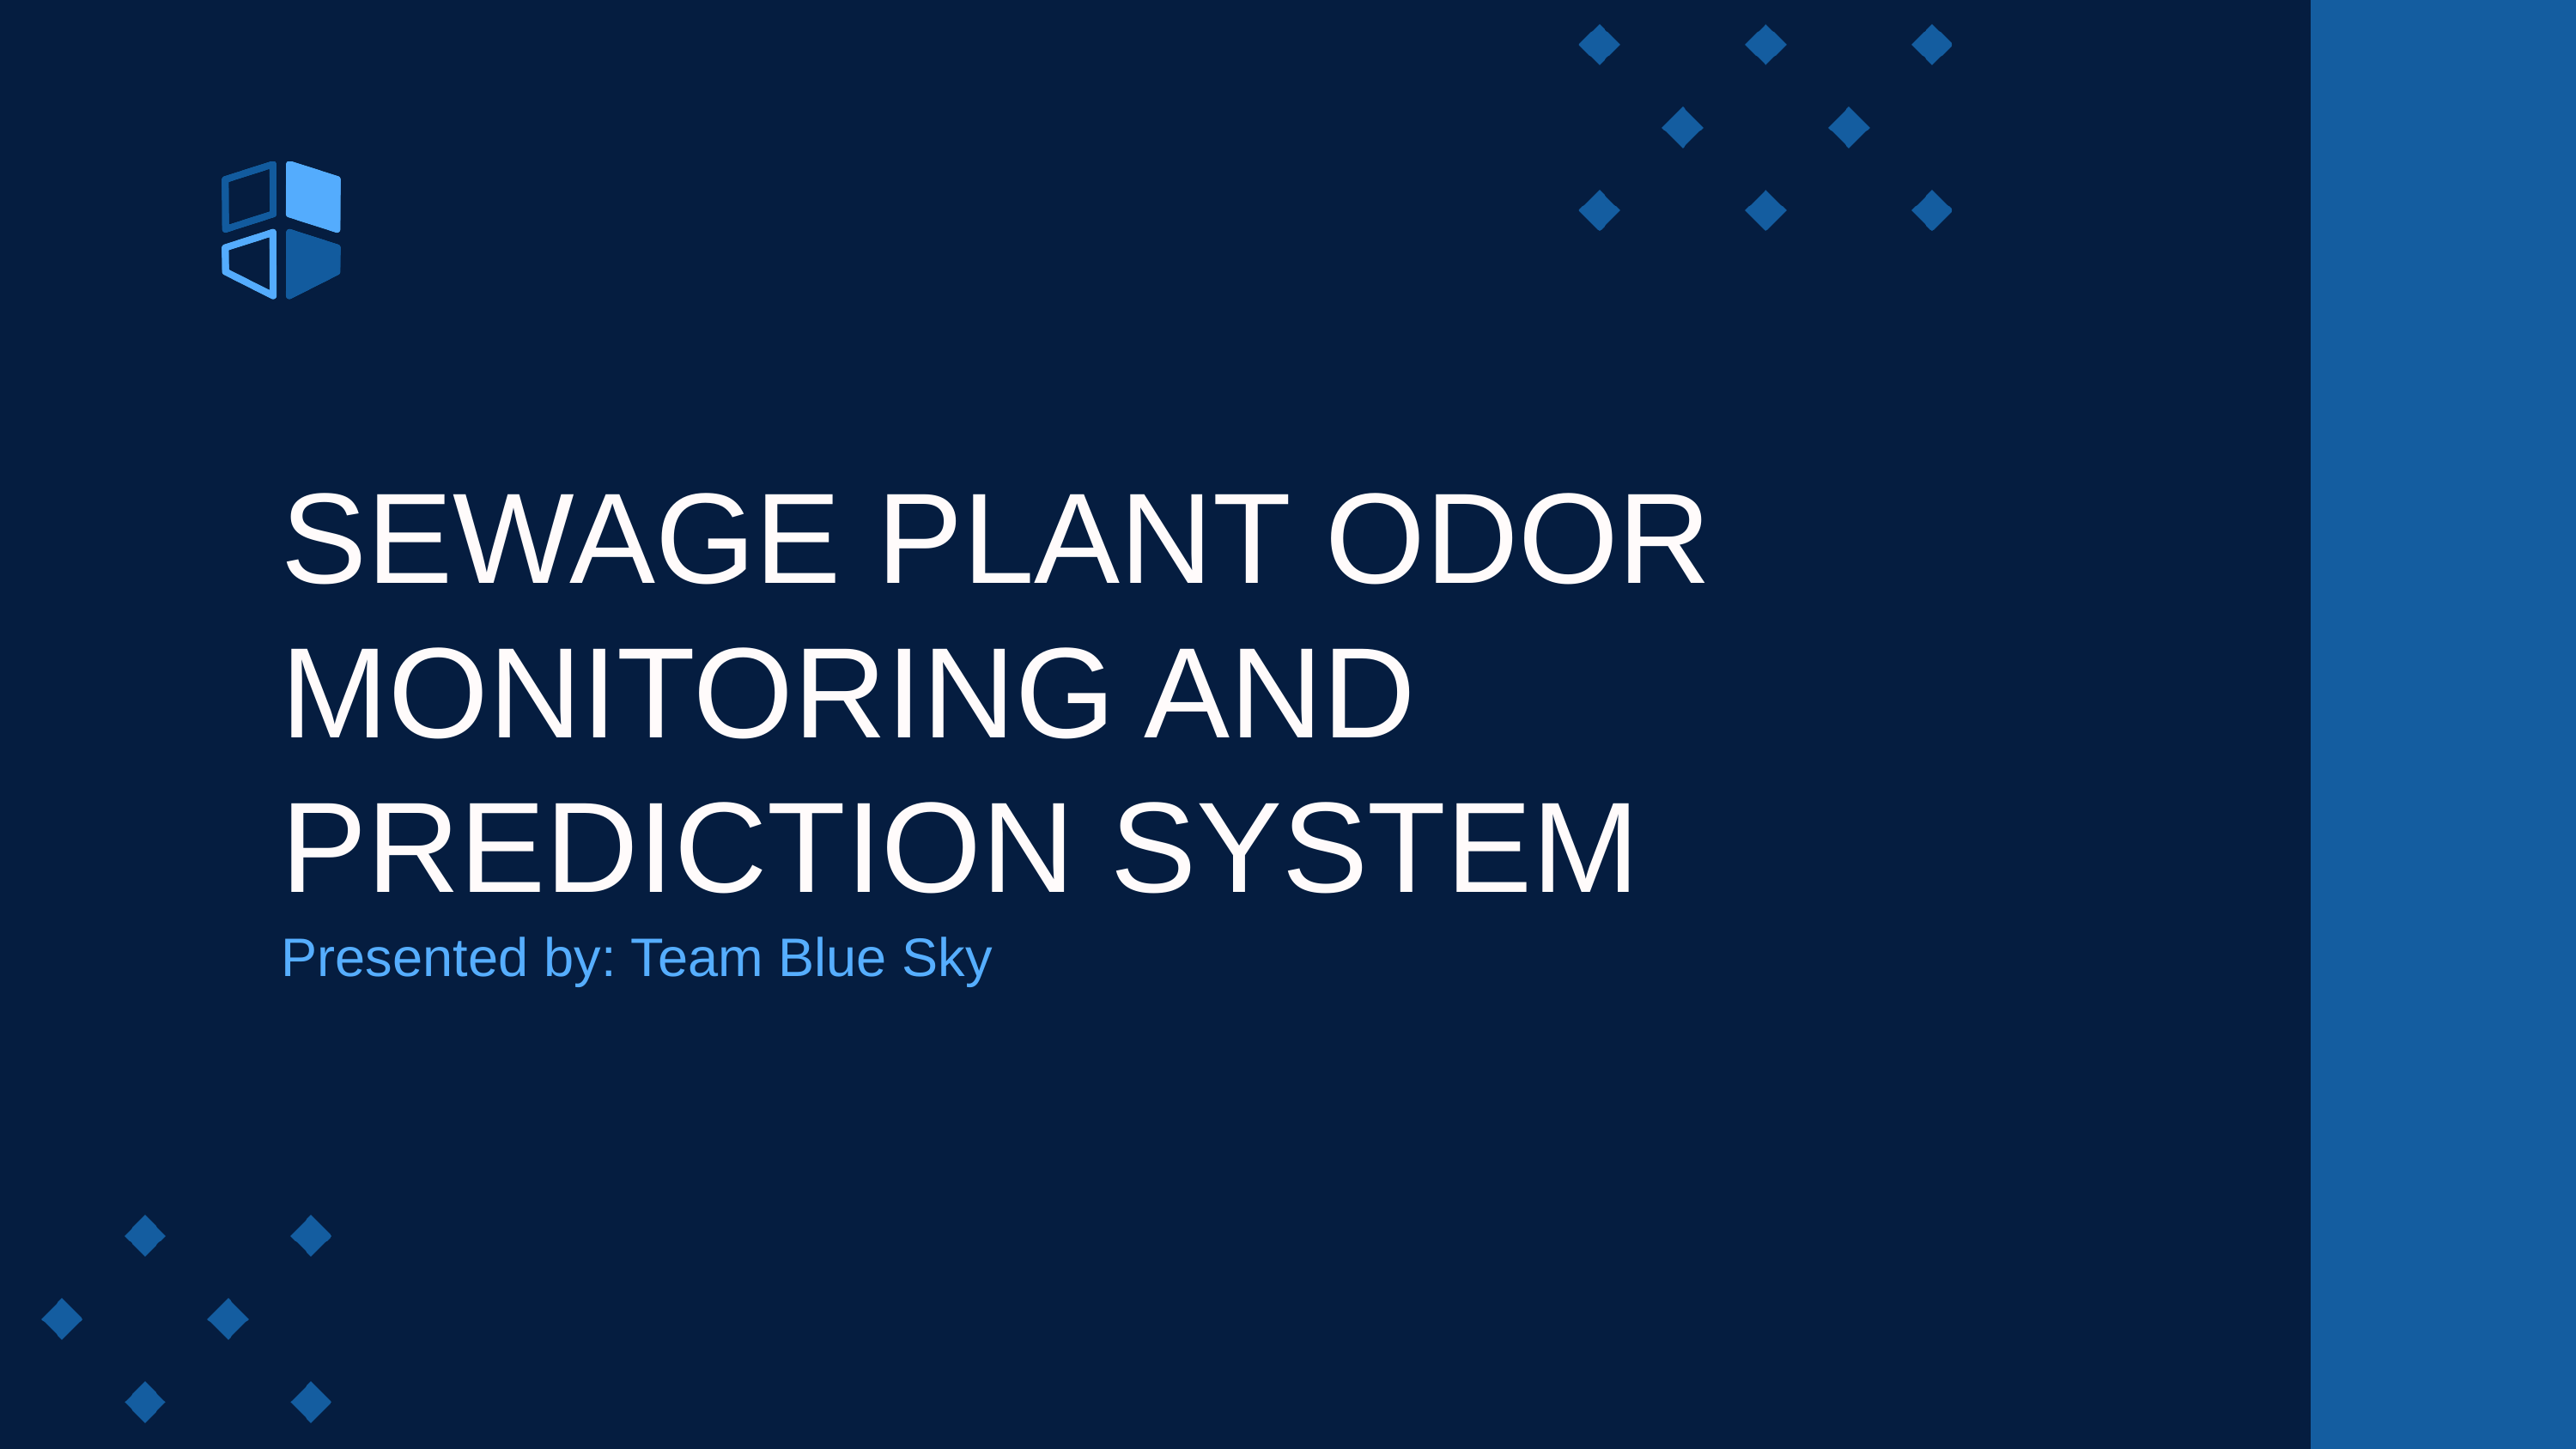

SEWAGE PLANT ODOR MONITORING AND PREDICTION SYSTEM

Presented by: Team Blue Sky